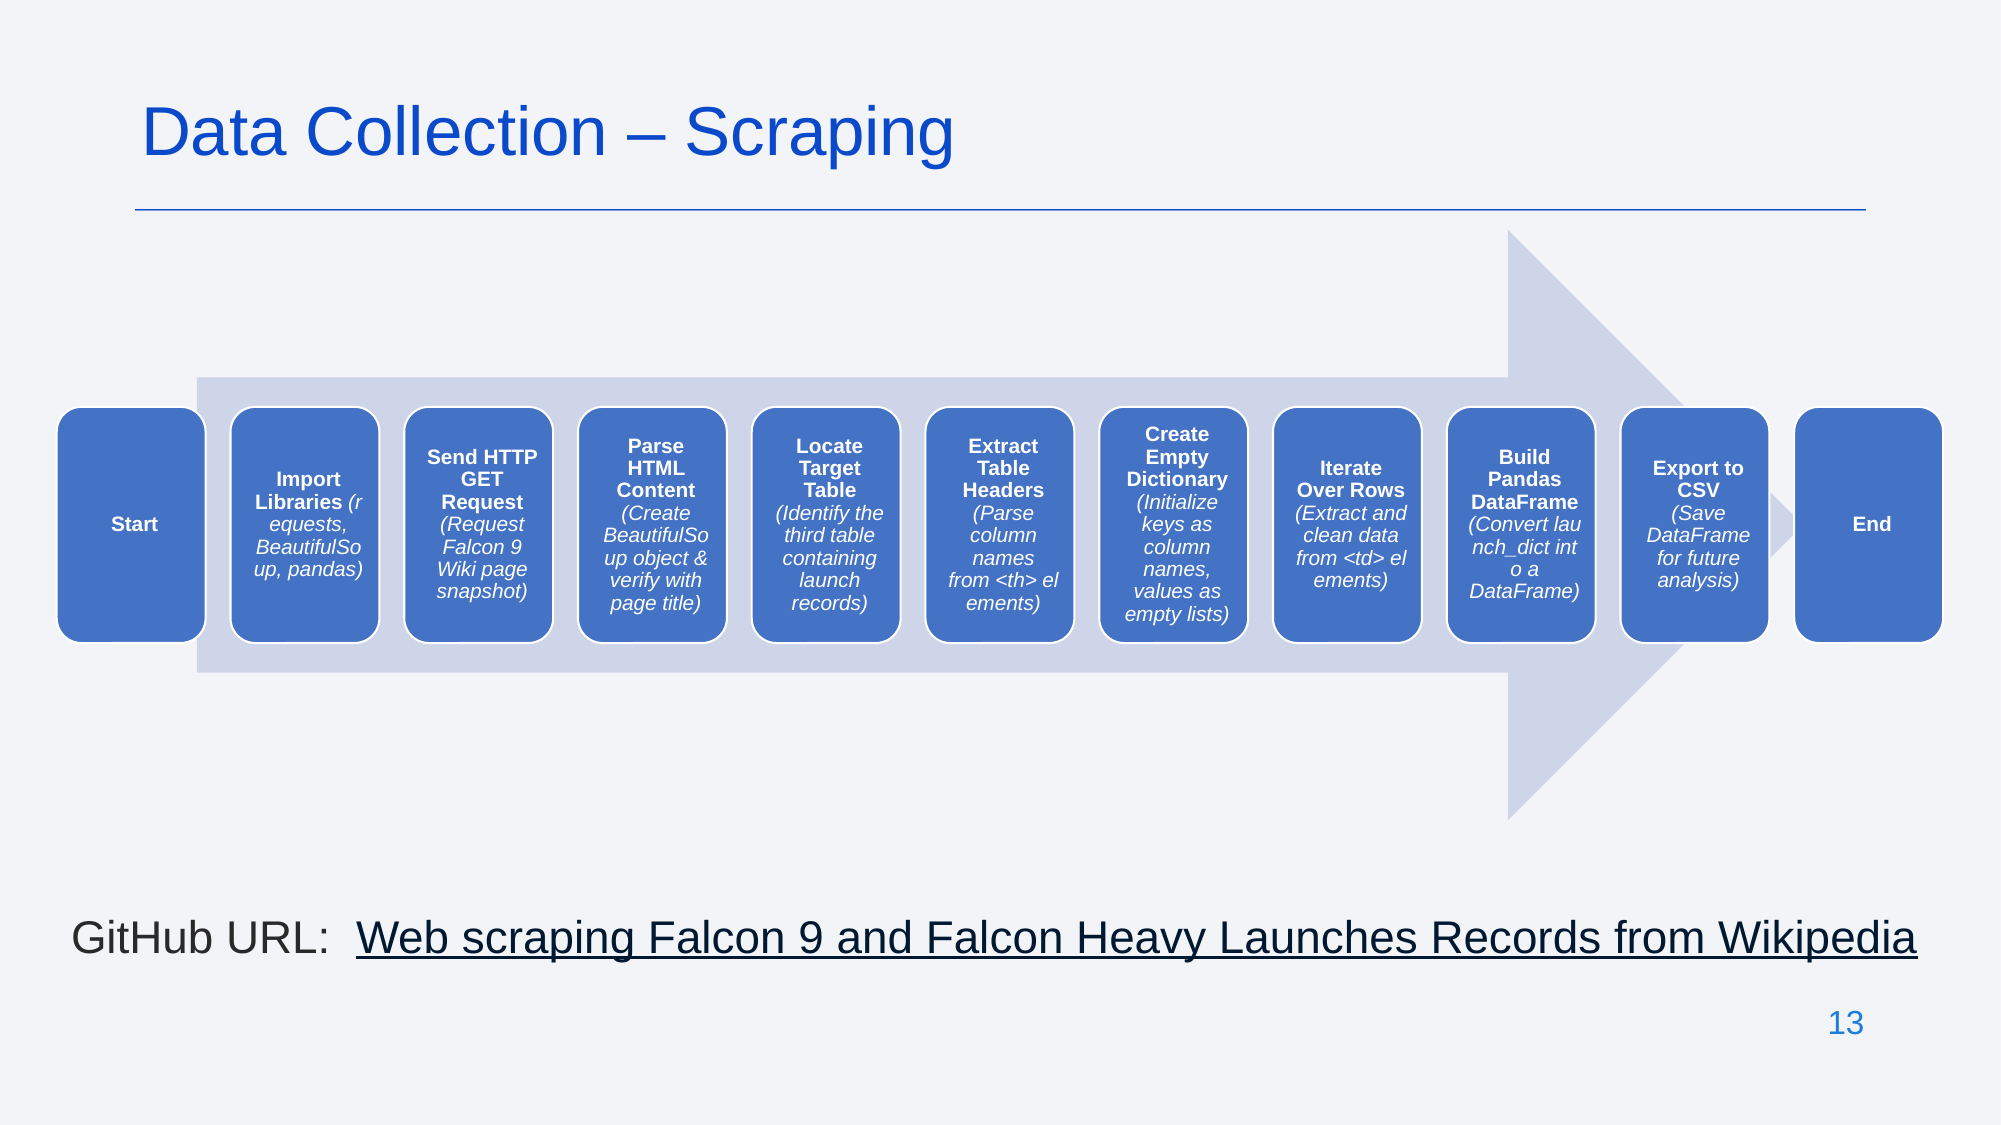

Data Collection – Scraping
Start
Import Libraries (requests, BeautifulSoup, pandas)
Send HTTP GET Request
(Request Falcon 9 Wiki page snapshot)
Parse HTML Content
(Create BeautifulSoup object & verify with page title)
Locate Target Table
(Identify the third table containing launch records)
Extract Table Headers
(Parse column names from <th> elements)
Create Empty Dictionary
(Initialize keys as column names, values as empty lists)
Iterate Over Rows
(Extract and clean data from <td> elements)
Build Pandas DataFrame
(Convert launch_dict into a DataFrame)
Export to CSV
(Save DataFrame for future analysis)
End
GitHub URL:  Web scraping Falcon 9 and Falcon Heavy Launches Records from Wikipedia

13